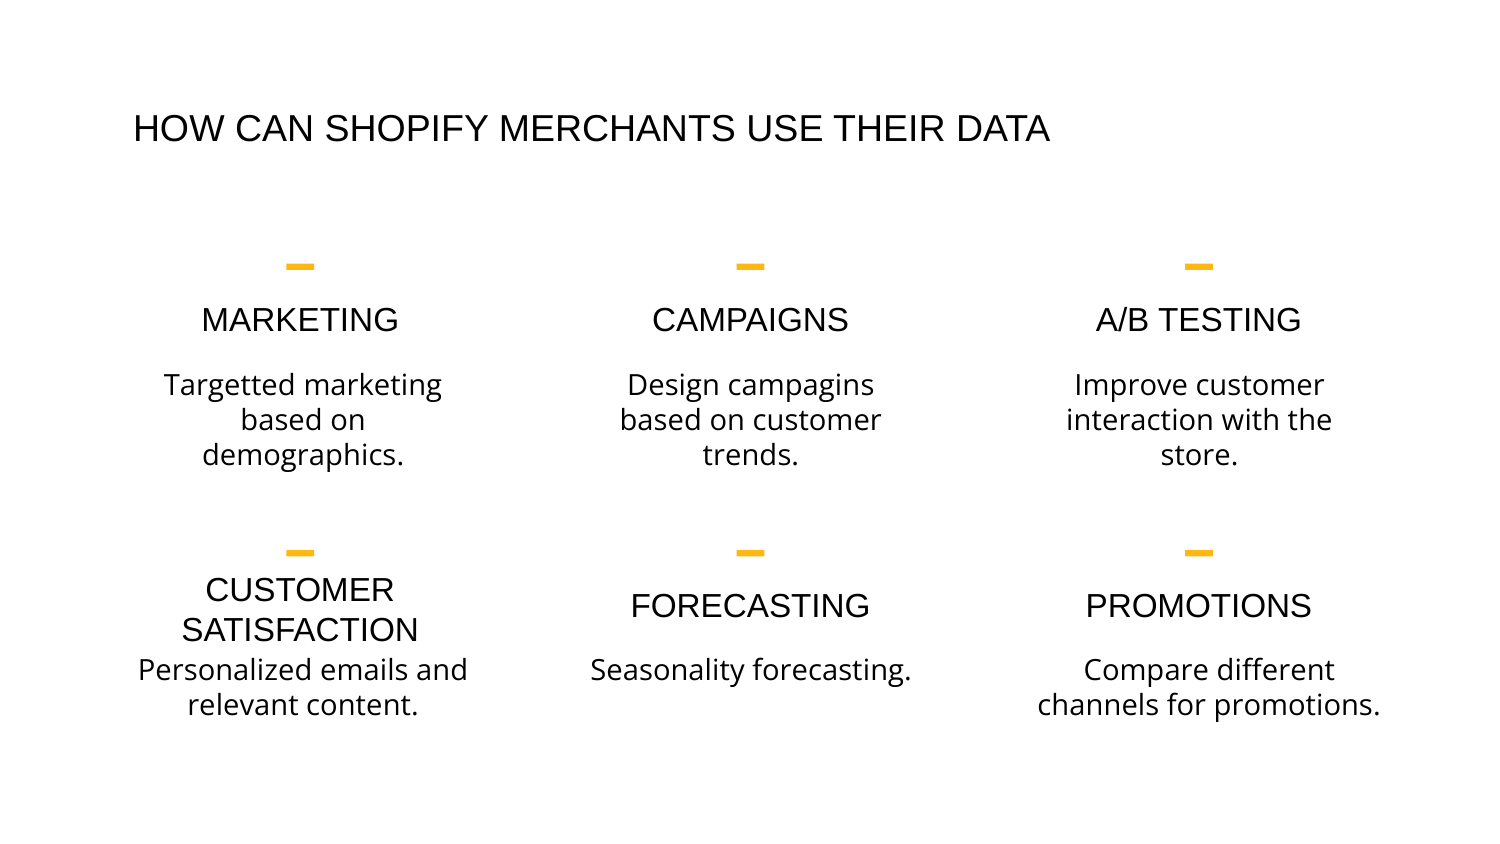

# HOW CAN SHOPIFY MERCHANTS USE THEIR DATA

MARKETING
CAMPAIGNS
A/B TESTING
Targetted marketing based on demographics.
Design campagins based on customer trends.
Improve customer interaction with the store.

CUSTOMER SATISFACTION
FORECASTING
PROMOTIONS
Personalized emails and relevant content.
Seasonality forecasting.
Compare different channels for promotions.